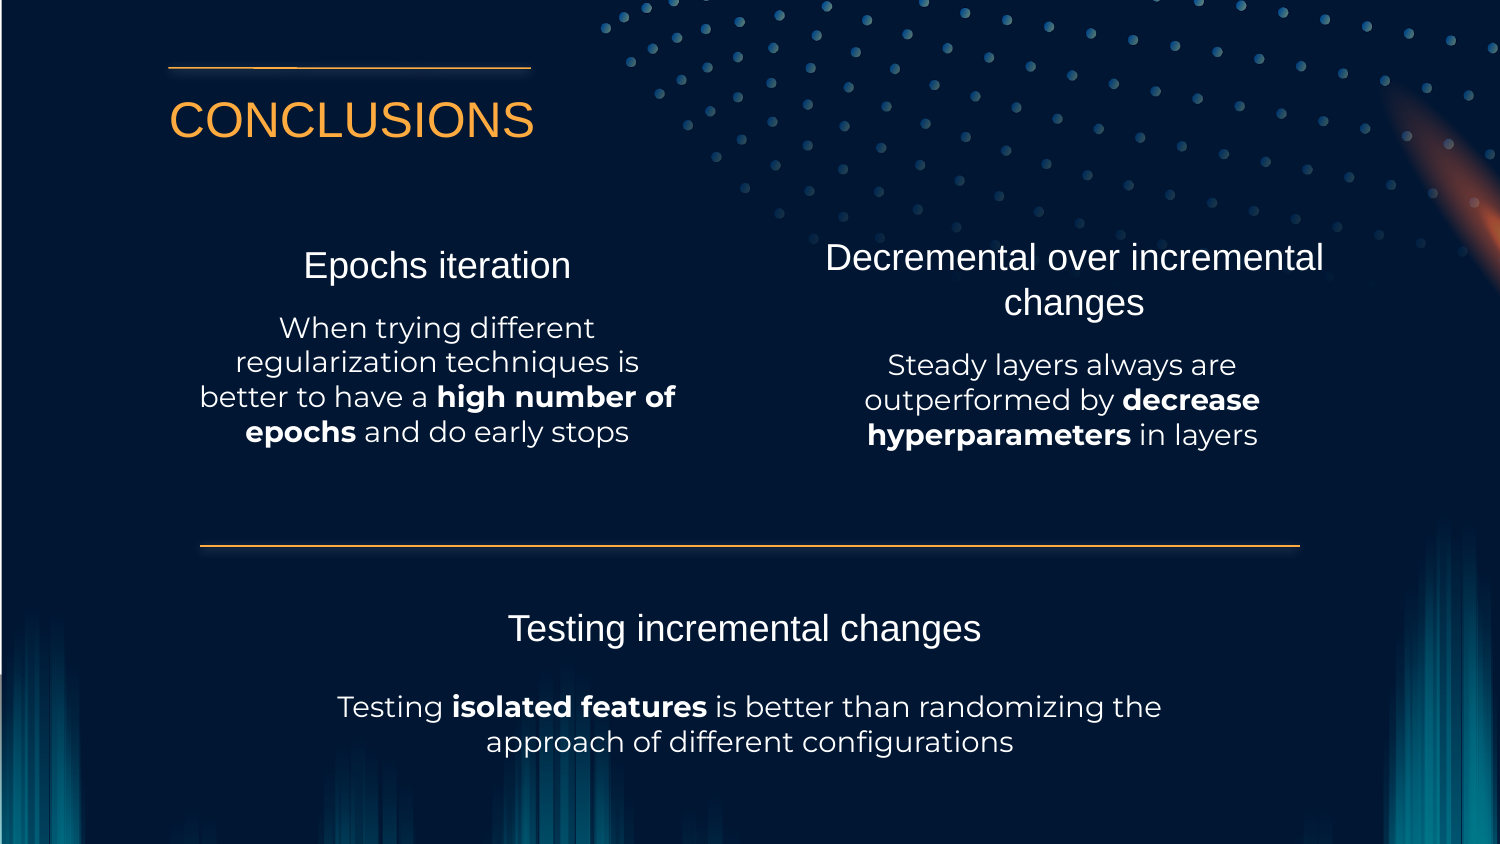

CONCLUSIONS
Epochs iteration
# Decremental over incremental changes
When trying different regularization techniques is better to have a high number of epochs and do early stops
Steady layers always are outperformed by decrease hyperparameters in layers
Testing incremental changes
Testing isolated features is better than randomizing the approach of different configurations